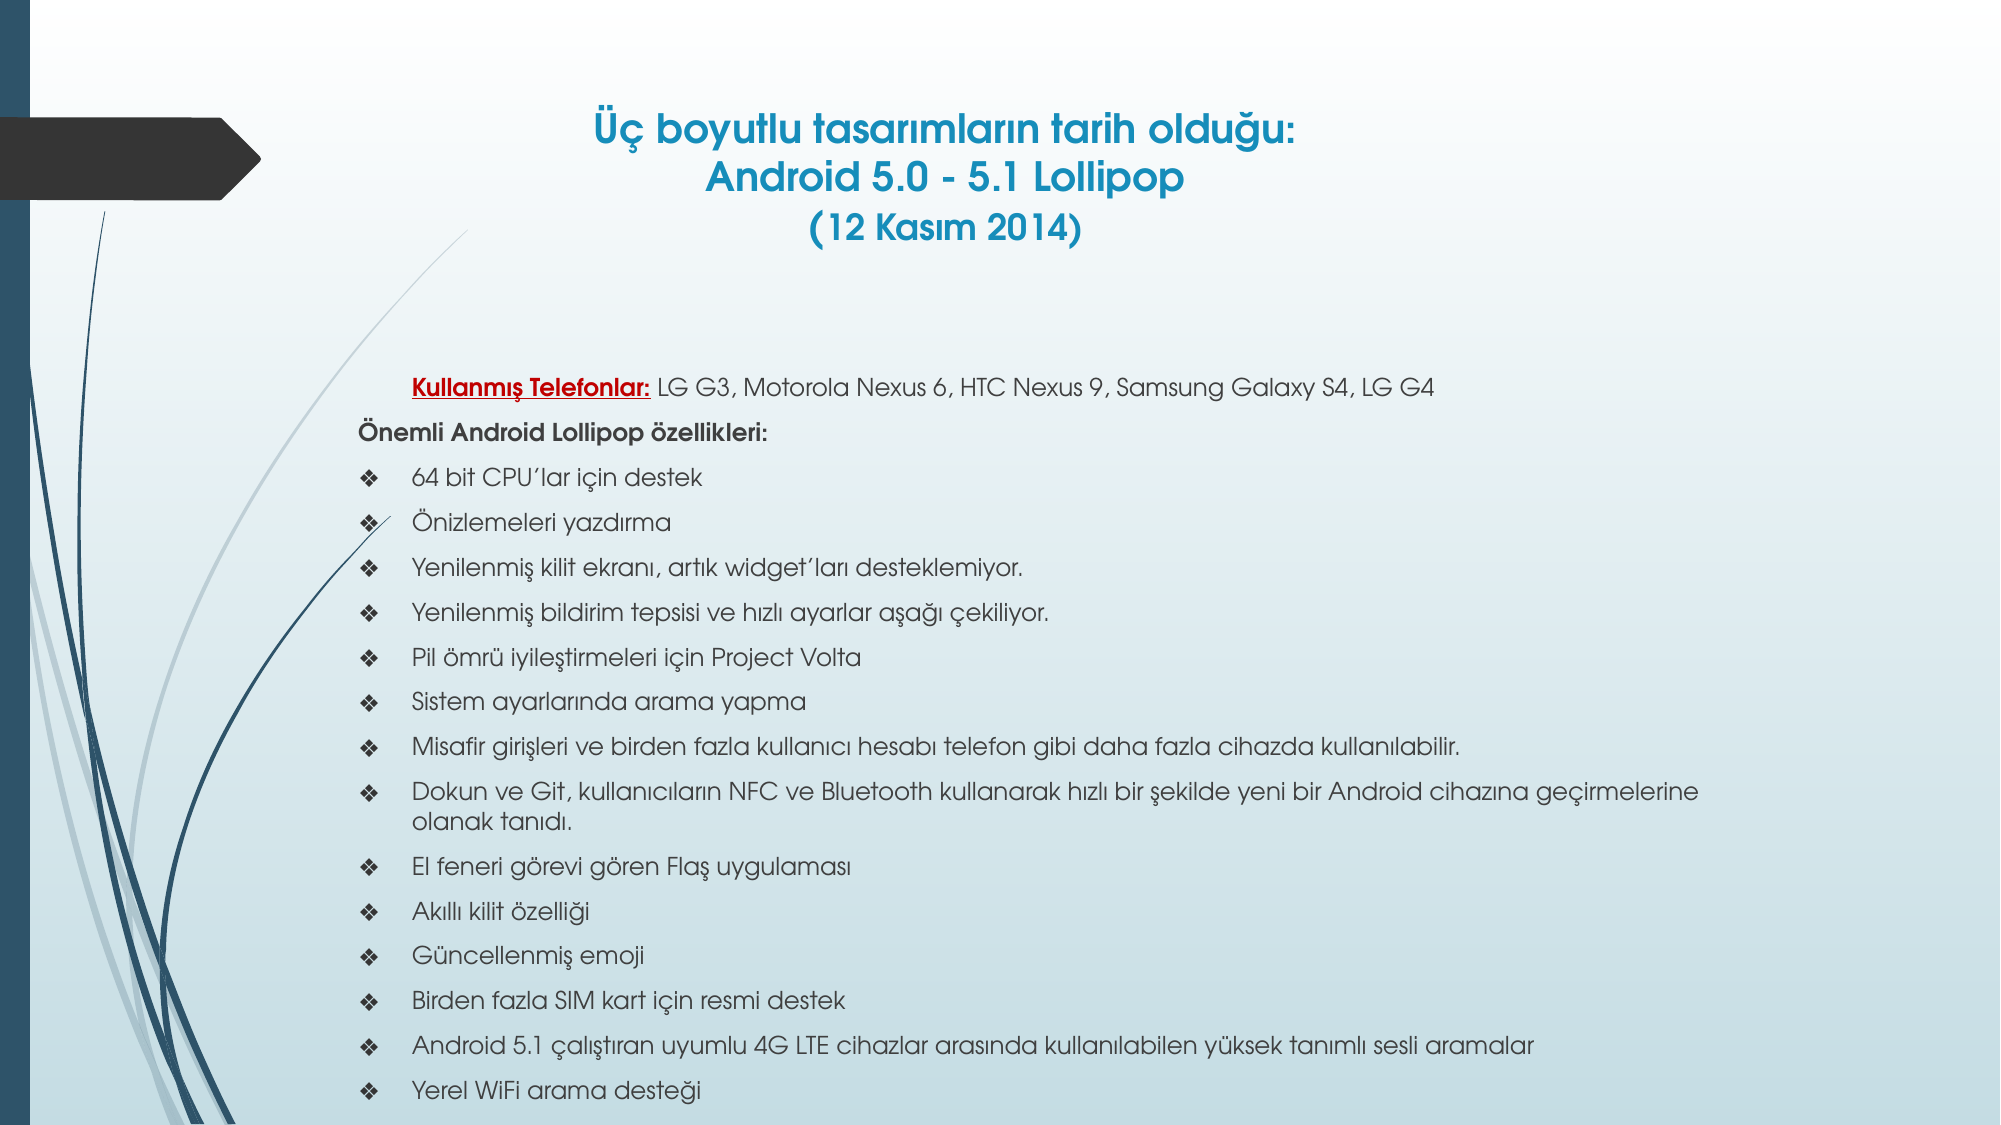

# Üç boyutlu tasarımların tarih olduğu: Android 5.0 - 5.1 Lollipop (12 Kasım 2014)
23
Kullanmış Telefonlar: LG G3, Motorola Nexus 6, HTC Nexus 9, Samsung Galaxy S4, LG G4
Önemli Android Lollipop özellikleri:
64 bit CPU’lar için destek
Önizlemeleri yazdırma
Yenilenmiş kilit ekranı, artık widget’ları desteklemiyor.
Yenilenmiş bildirim tepsisi ve hızlı ayarlar aşağı çekiliyor.
Pil ömrü iyileştirmeleri için Project Volta
Sistem ayarlarında arama yapma
Misafir girişleri ve birden fazla kullanıcı hesabı telefon gibi daha fazla cihazda kullanılabilir.
Dokun ve Git, kullanıcıların NFC ve Bluetooth kullanarak hızlı bir şekilde yeni bir Android cihazına geçirmelerine olanak tanıdı.
El feneri görevi gören Flaş uygulaması
Akıllı kilit özelliği
Güncellenmiş emoji
Birden fazla SIM kart için resmi destek
Android 5.1 çalıştıran uyumlu 4G LTE cihazlar arasında kullanılabilen yüksek tanımlı sesli aramalar
Yerel WiFi arama desteği